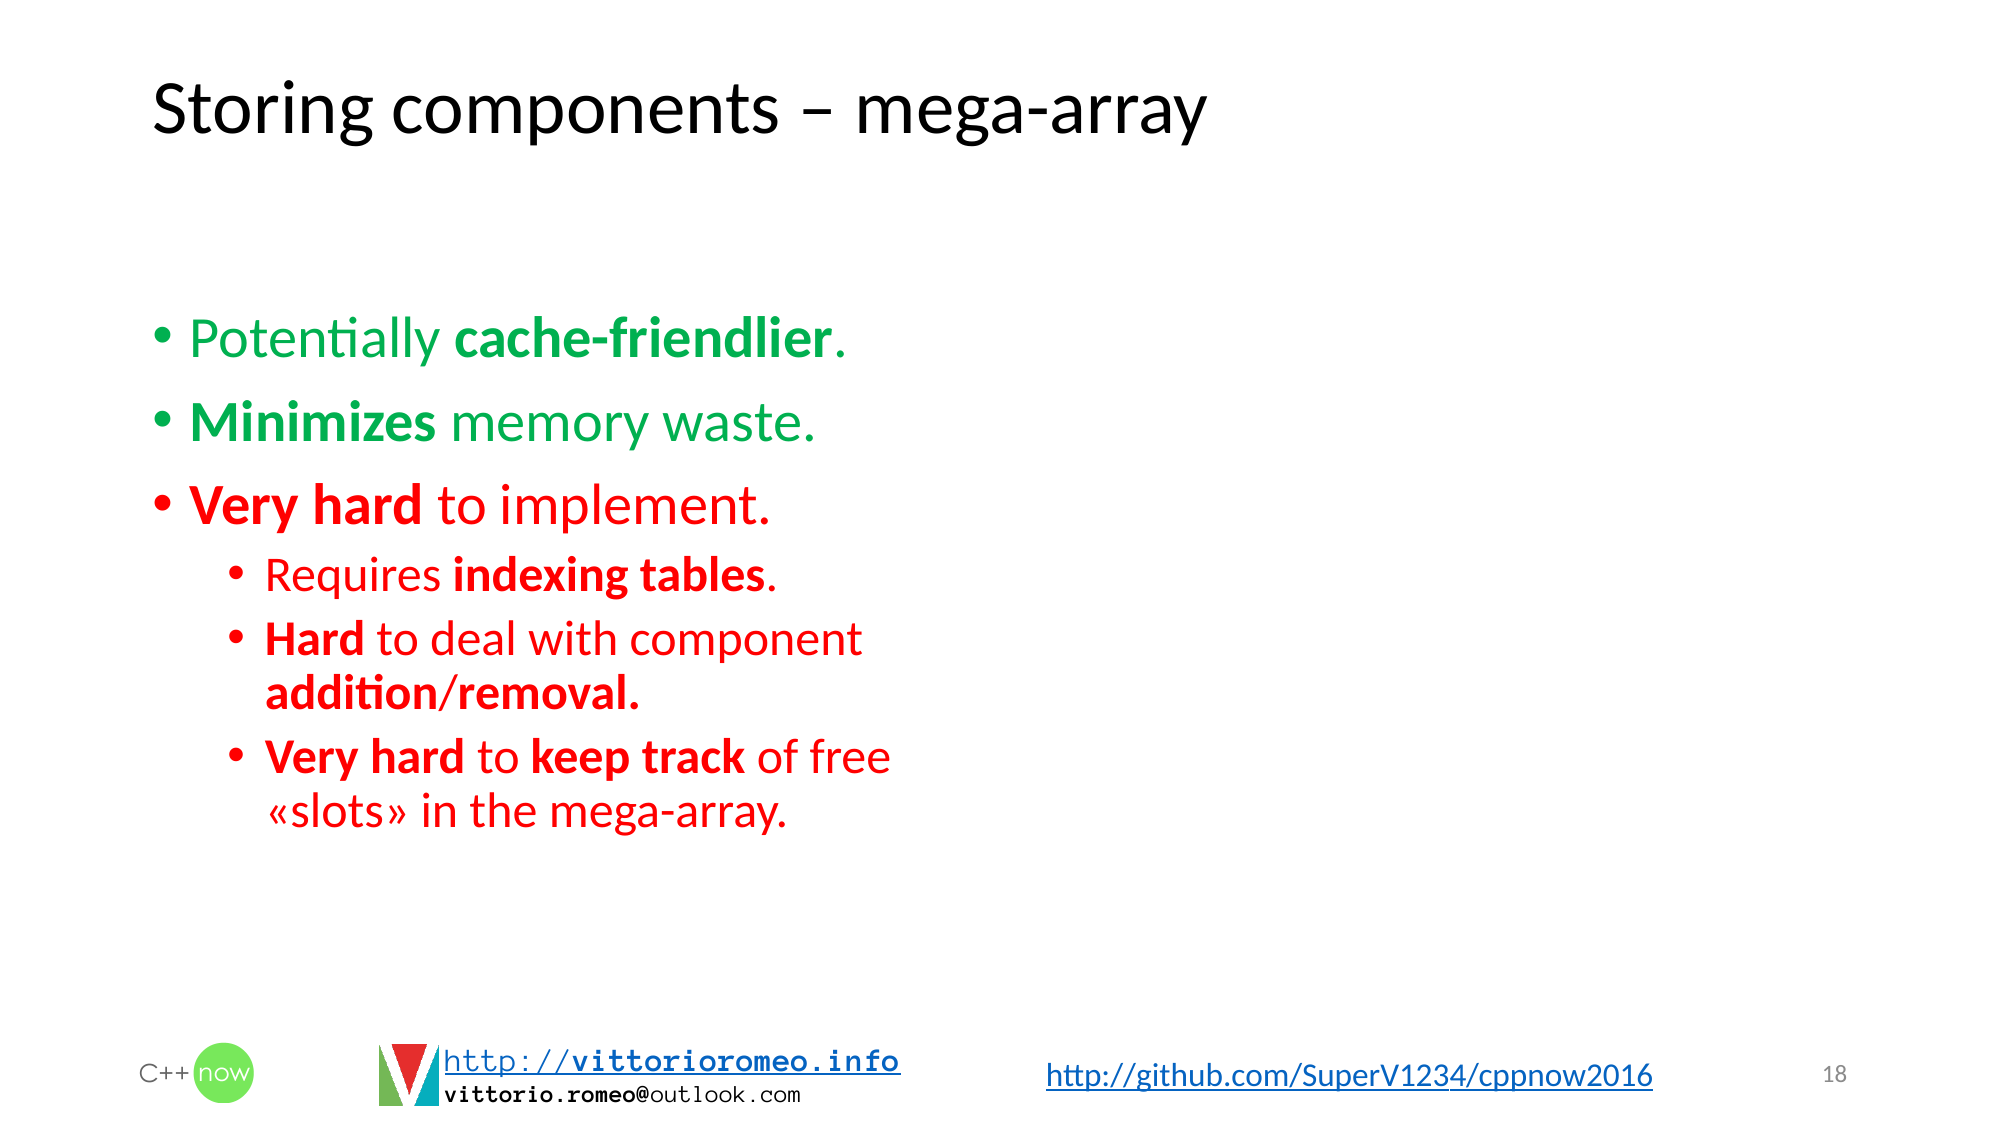

# Storing components – mega-array
Potentially cache-friendlier.
Minimizes memory waste.
Very hard to implement.
Requires indexing tables.
Hard to deal with component
addition/removal.
Very hard to keep track of free «slots» in the mega-array.
18